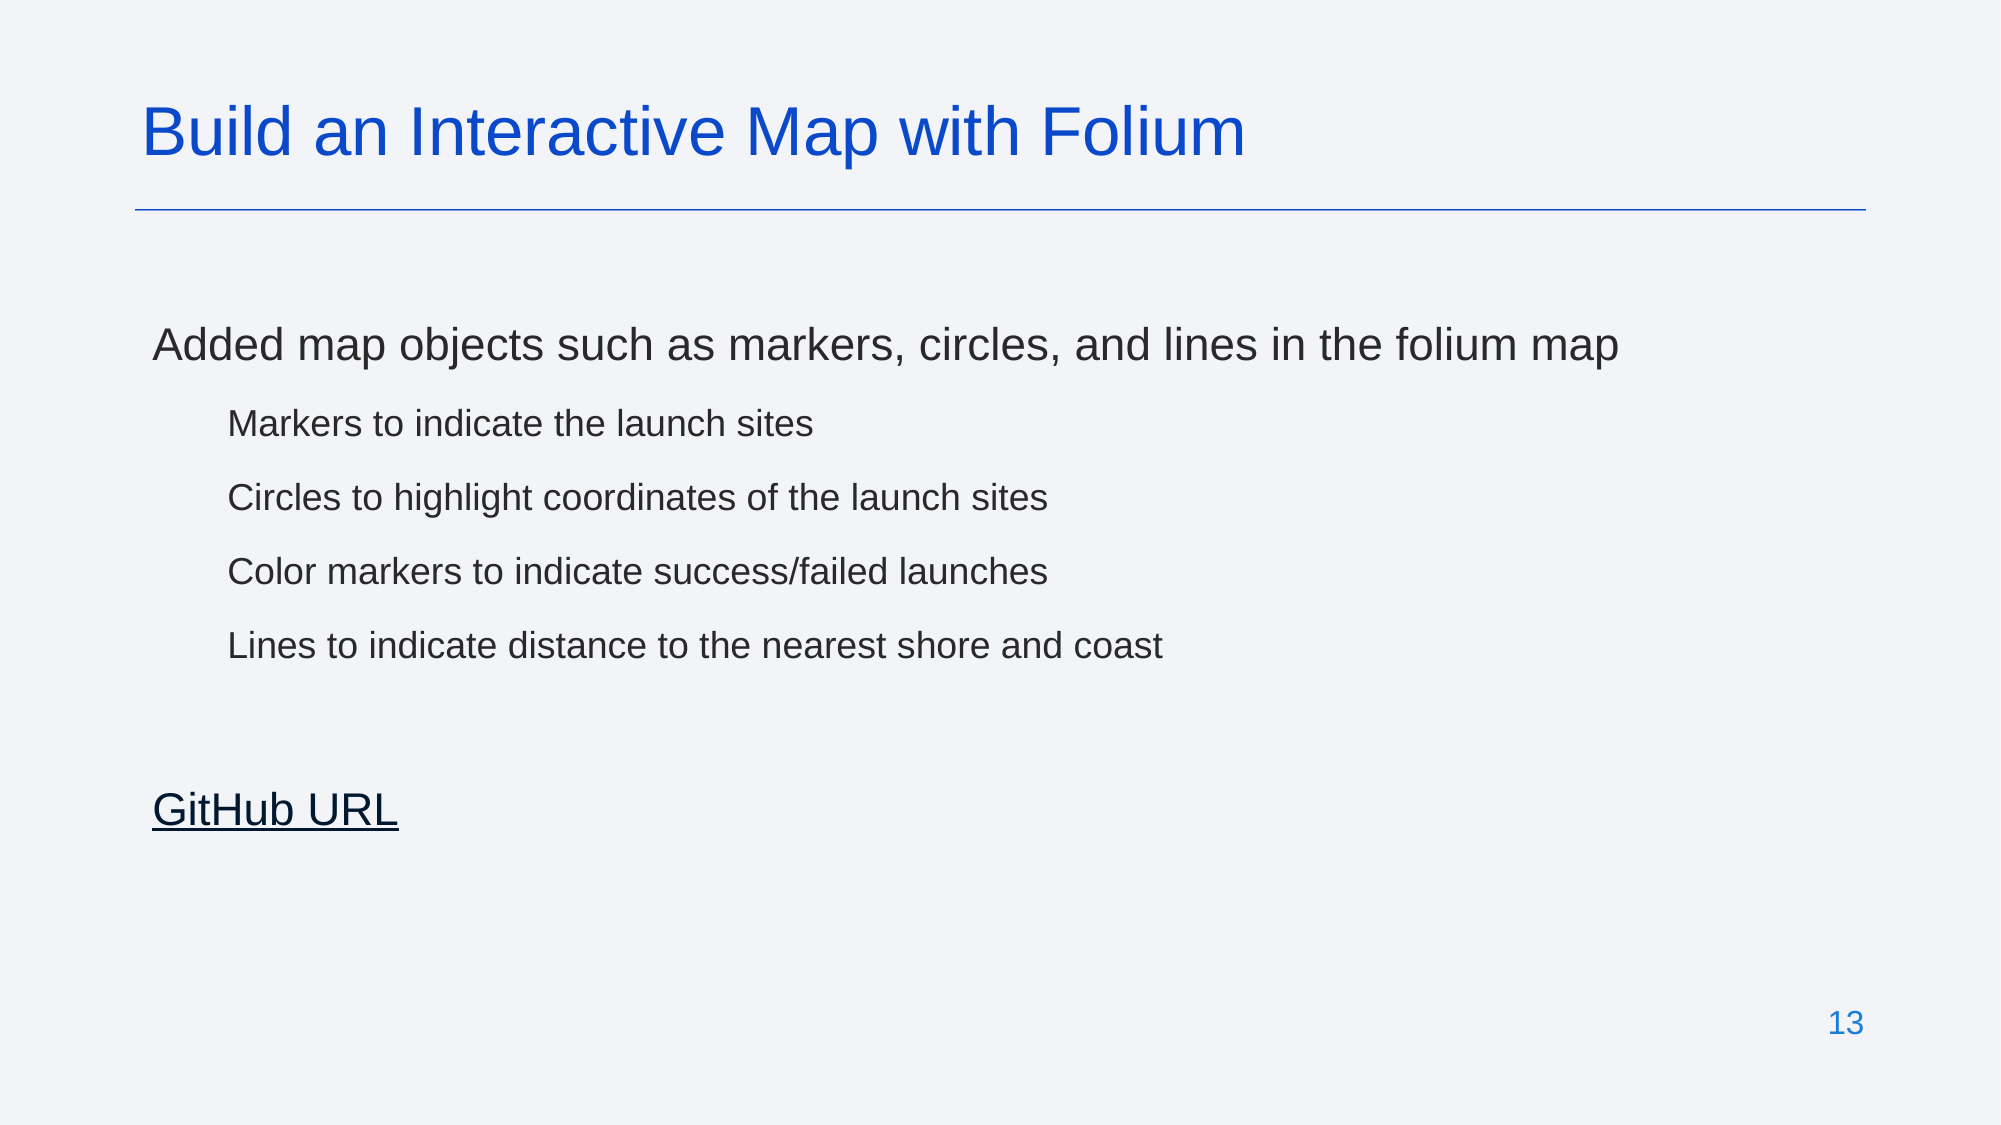

Build an Interactive Map with Folium
Added map objects such as markers, circles, and lines in the folium map
Markers to indicate the launch sites
Circles to highlight coordinates of the launch sites
Color markers to indicate success/failed launches
Lines to indicate distance to the nearest shore and coast

GitHub URL
13